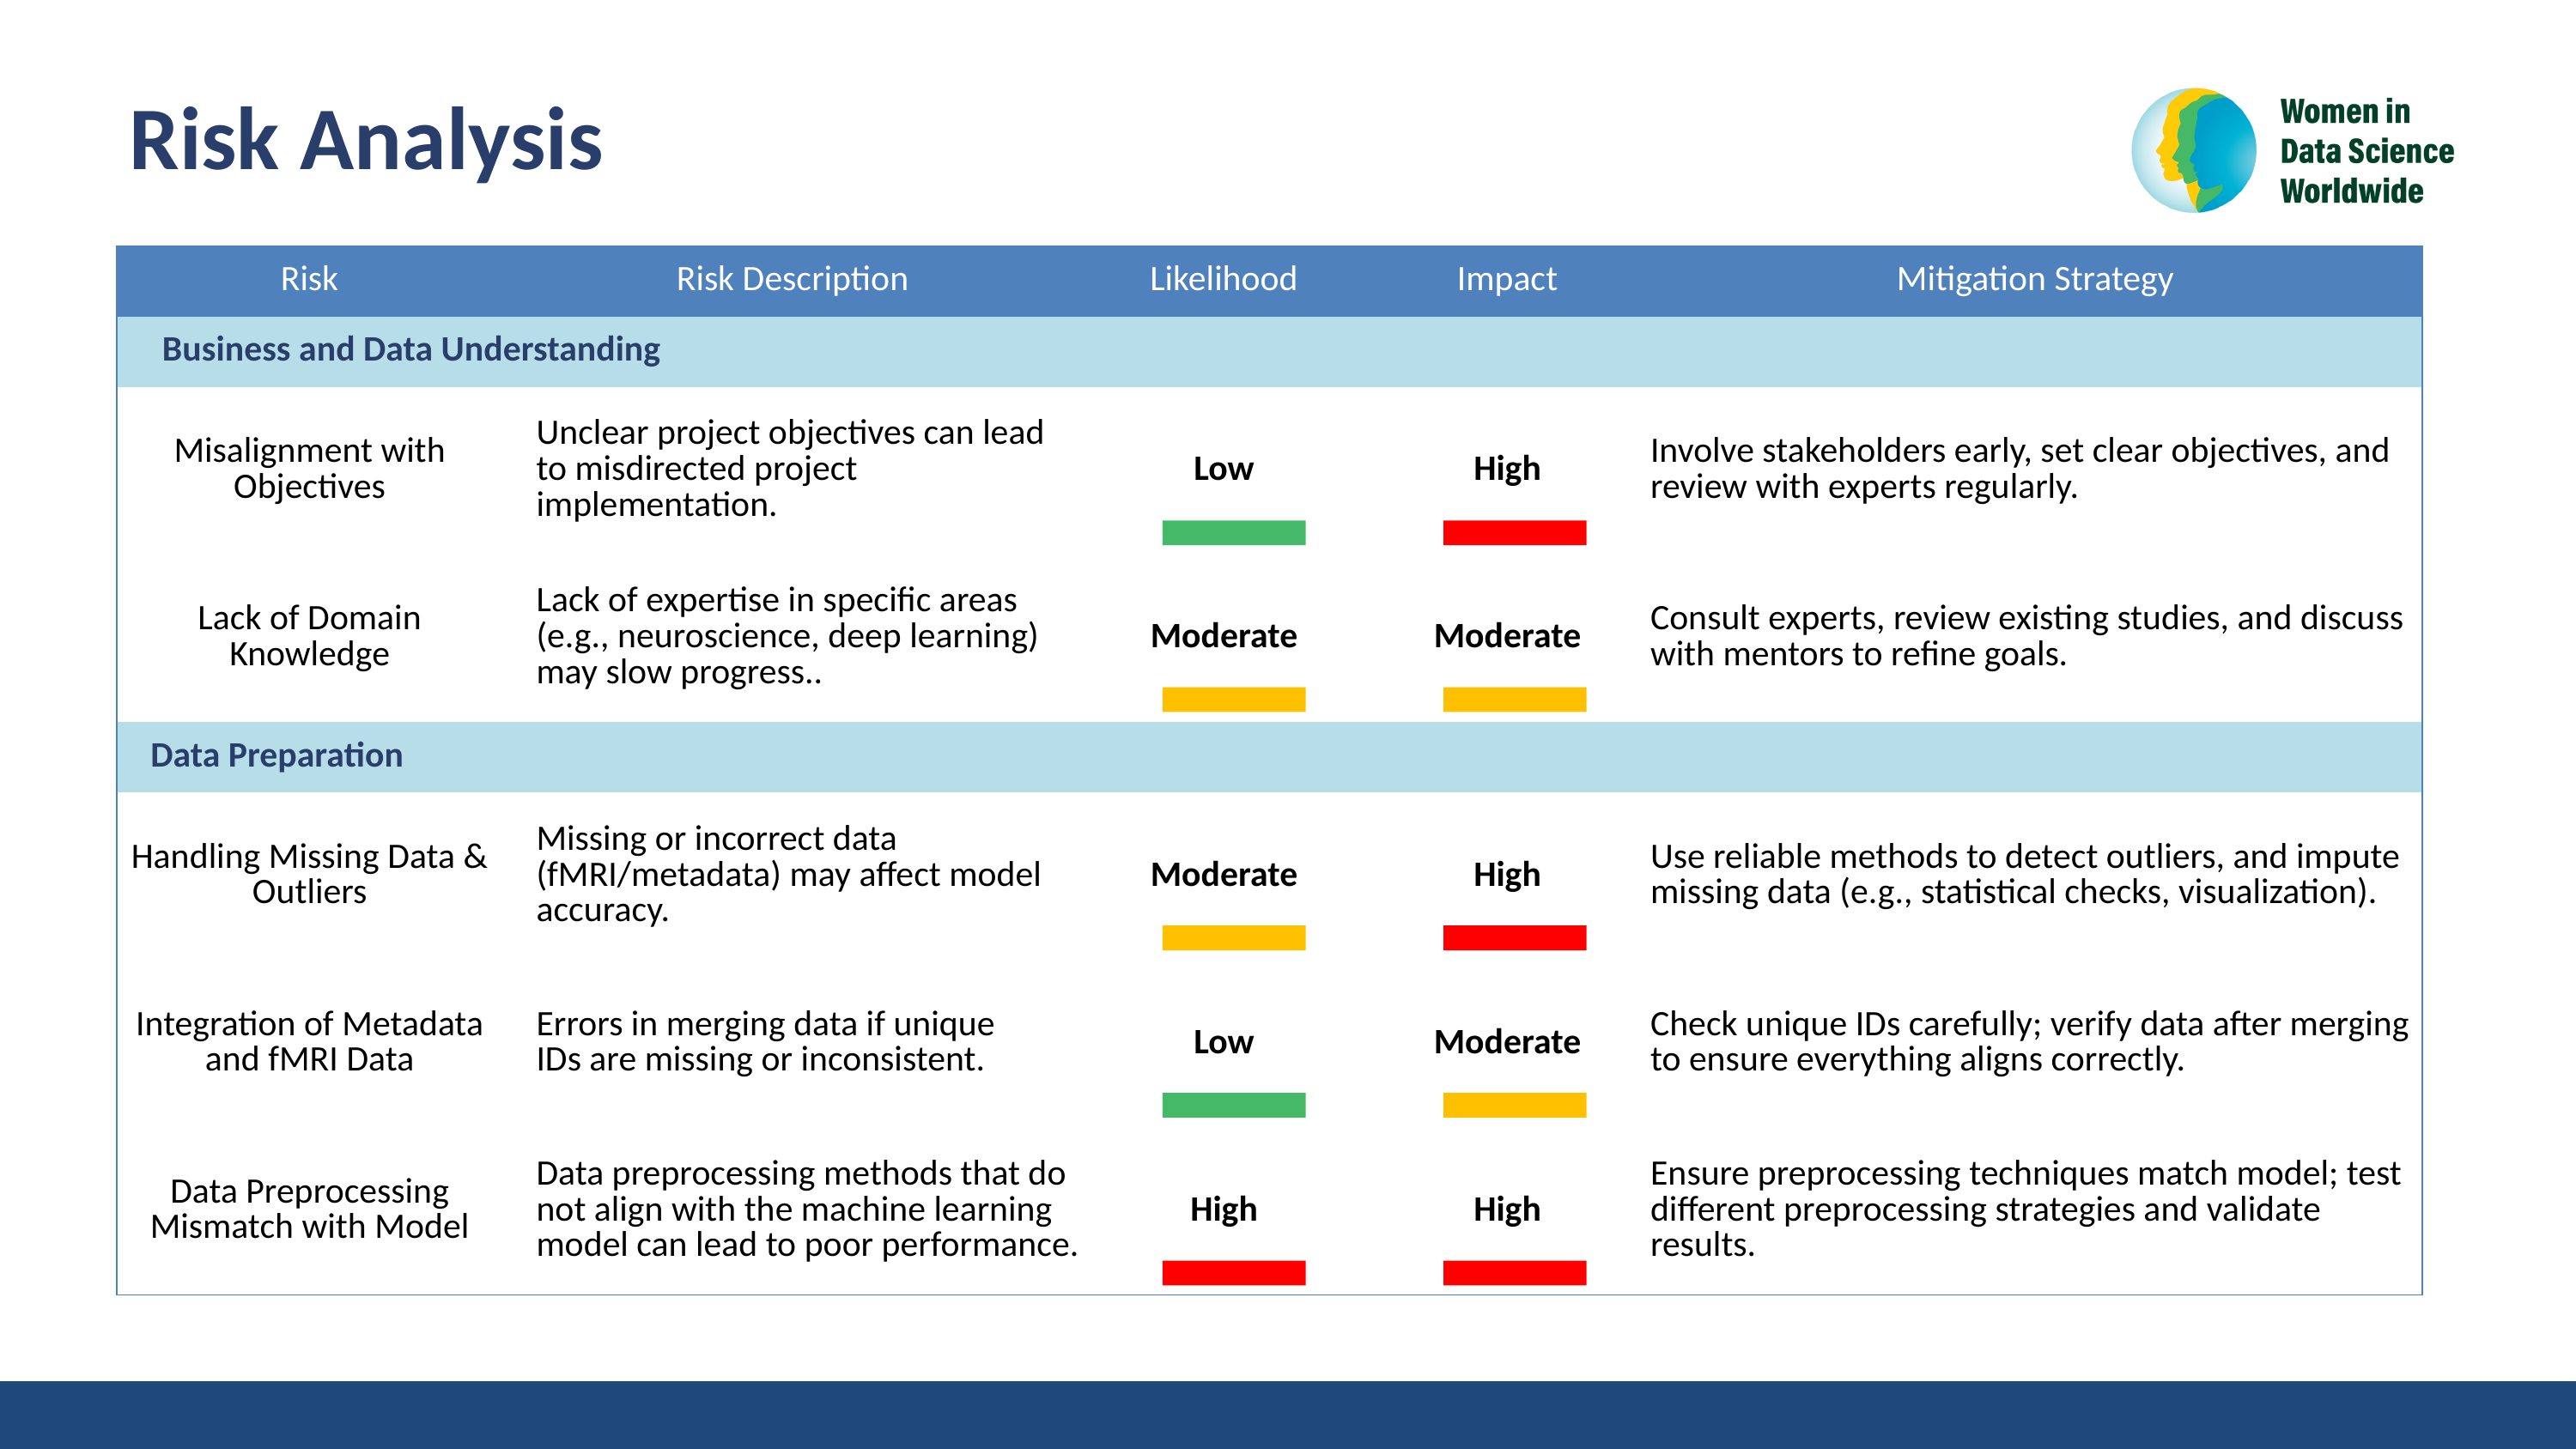

Risk Analysis

| Risk | Risk Description | Likelihood | Impact | Mitigation Strategy |
| --- | --- | --- | --- | --- |
| Business and Data Understanding |  |  |  |  |
| Misalignment with Objectives | Unclear project objectives can lead to misdirected project implementation. | Low | High | Involve stakeholders early, set clear objectives, and review with experts regularly. |
| Lack of Domain Knowledge | Lack of expertise in specific areas (e.g., neuroscience, deep learning) may slow progress.. | Moderate | Moderate | Consult experts, review existing studies, and discuss with mentors to refine goals. |
| Data Preparation |  |  |  |  |
| Handling Missing Data & Outliers | Missing or incorrect data (fMRI/metadata) may affect model accuracy. | Moderate | High | Use reliable methods to detect outliers, and impute missing data (e.g., statistical checks, visualization). |
| Integration of Metadata and fMRI Data | Errors in merging data if unique IDs are missing or inconsistent. | Low | Moderate | Check unique IDs carefully; verify data after merging to ensure everything aligns correctly. |
| Data Preprocessing Mismatch with Model | Data preprocessing methods that do not align with the machine learning model can lead to poor performance. | High | High | Ensure preprocessing techniques match model; test different preprocessing strategies and validate results. |